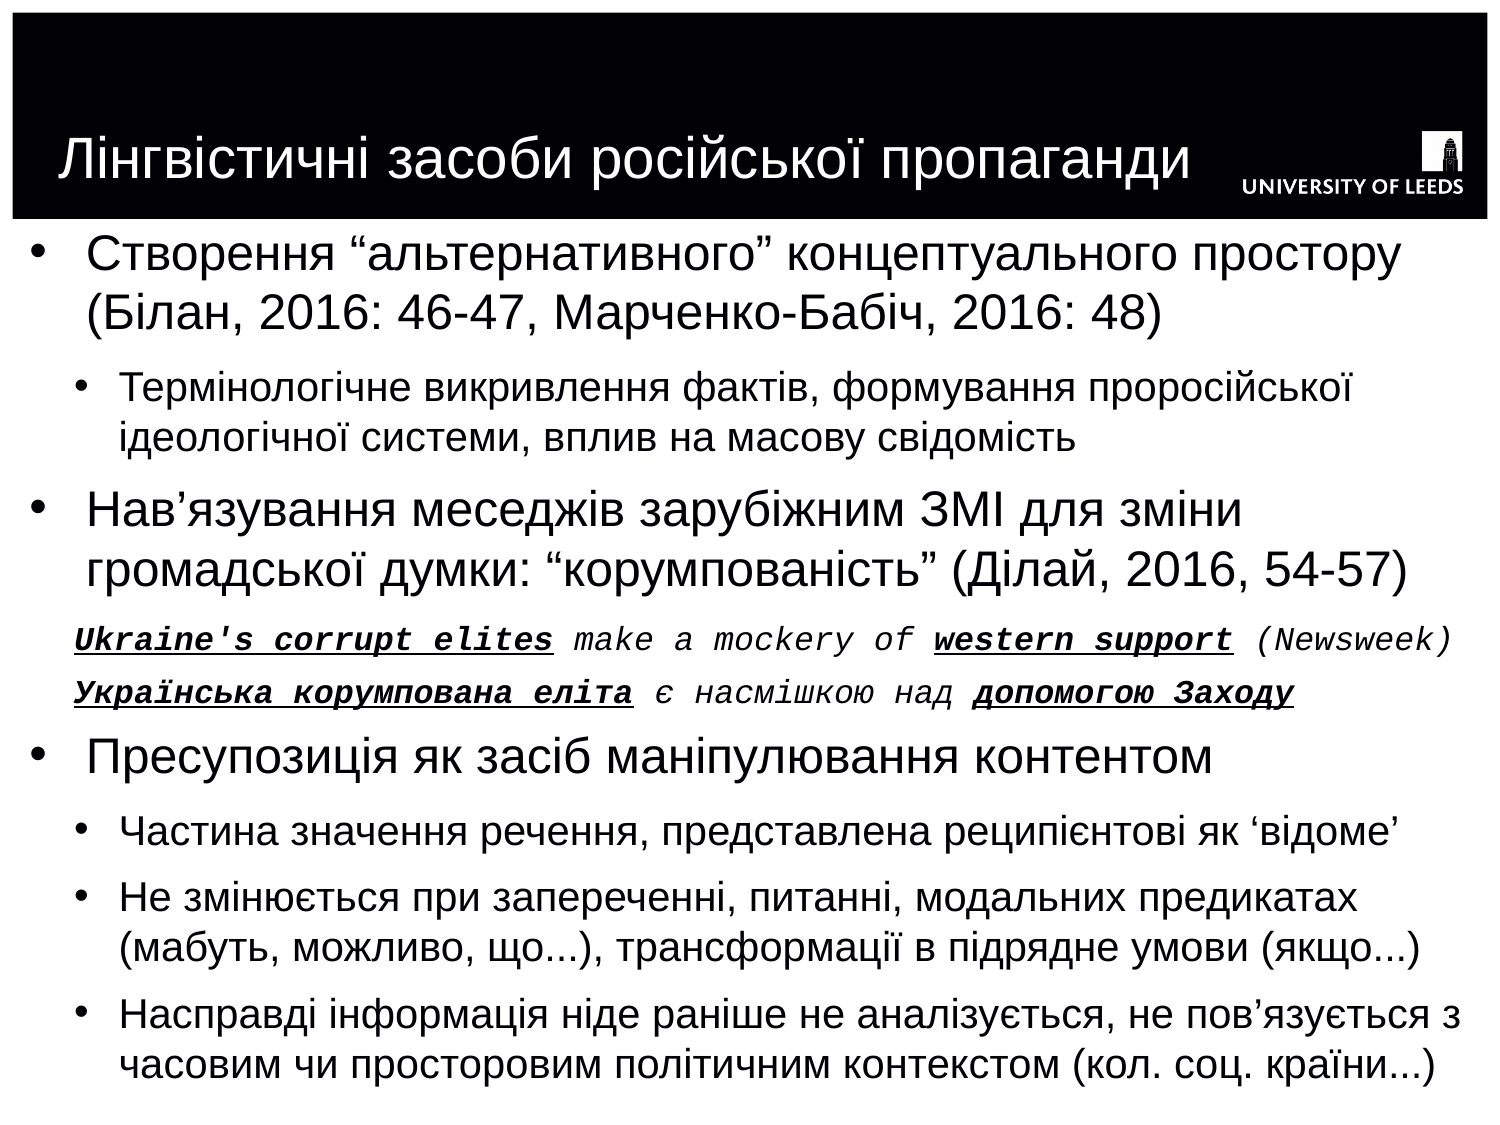

# Лінгвістичні засоби російської пропаганди
Створення “альтернативного” концептуального простору (Білан, 2016: 46-47, Марченко-Бабіч, 2016: 48)
Термінологічне викривлення фактів, формування проросійської ідеологічної системи, вплив на масову свідомість
Нав’язування меседжів зарубіжним ЗМІ для зміни громадської думки: “корумпованість” (Ділай, 2016, 54-57)
Ukraine's corrupt elites make a mockery of western support (Newsweek)
Українська корумпована еліта є насмішкою над допомогою Заходу
Пресупозиція як засіб маніпулювання контентом
Частина значення речення, представлена реципієнтові як ‘відоме’
Не змінюється при запереченні, питанні, модальних предикатах (мабуть, можливо, що...), трансформації в підрядне умови (якщо...)
Насправді інформація ніде раніше не аналізується, не пов’язується з часовим чи просторовим політичним контекстом (кол. соц. країни...)